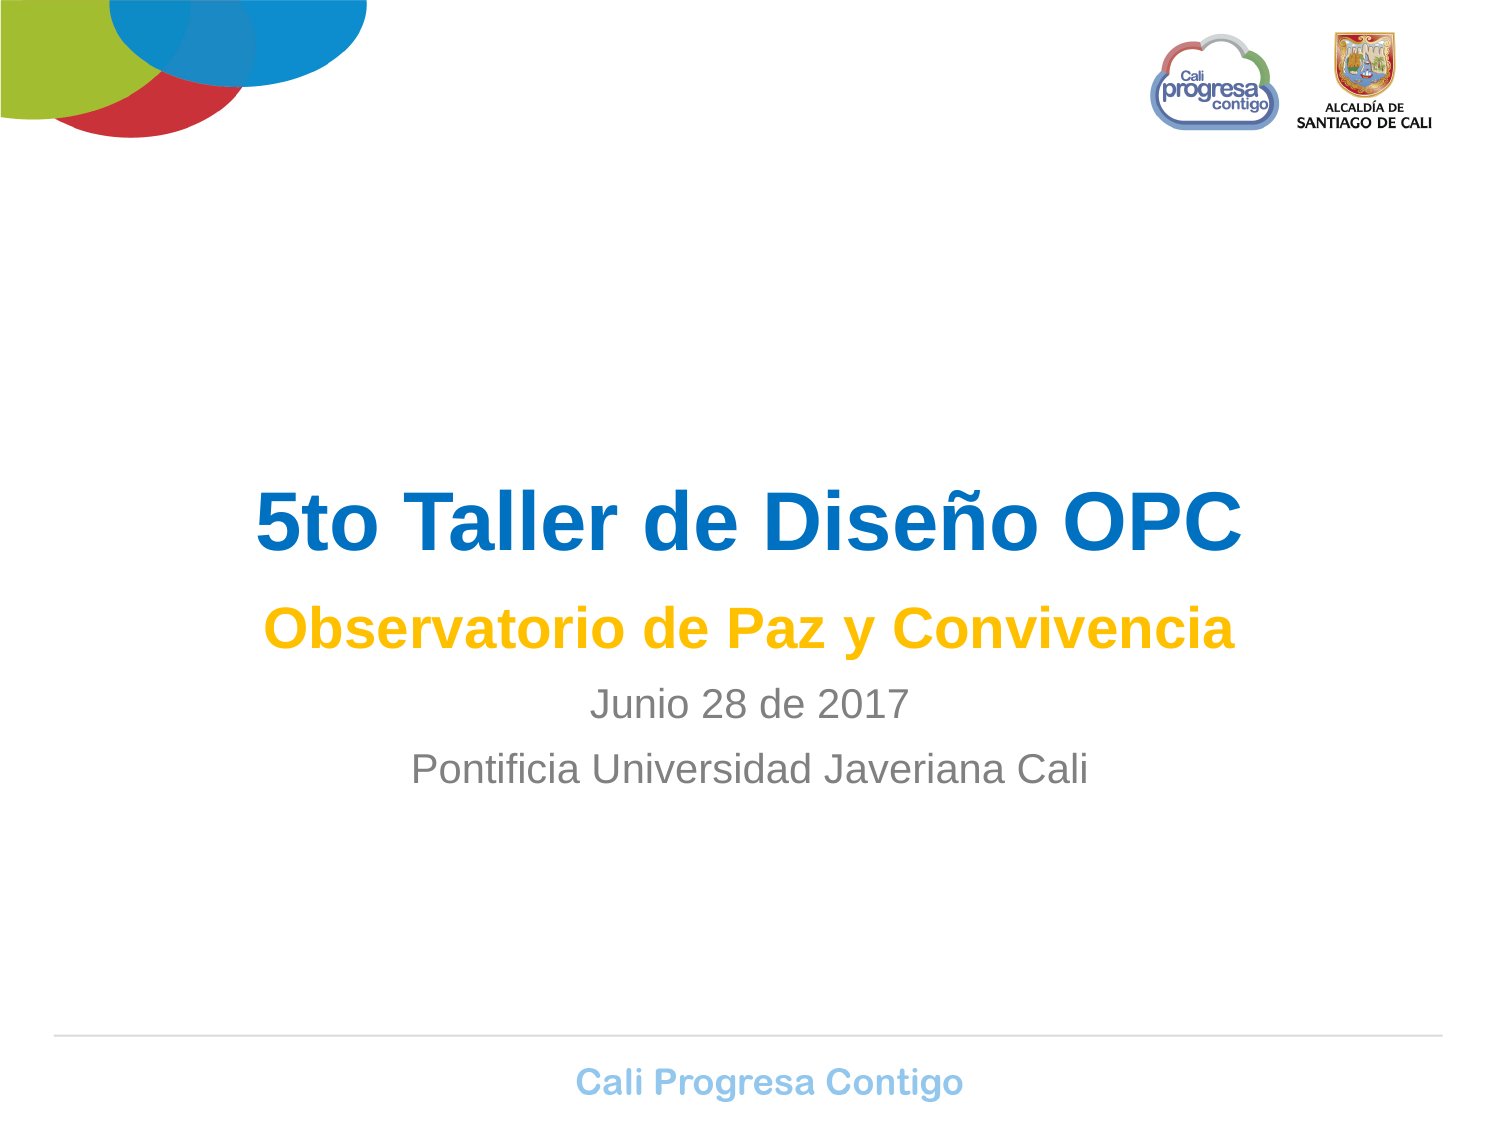

# 5to Taller de Diseño OPC
Observatorio de Paz y Convivencia
Junio 28 de 2017
Pontificia Universidad Javeriana Cali